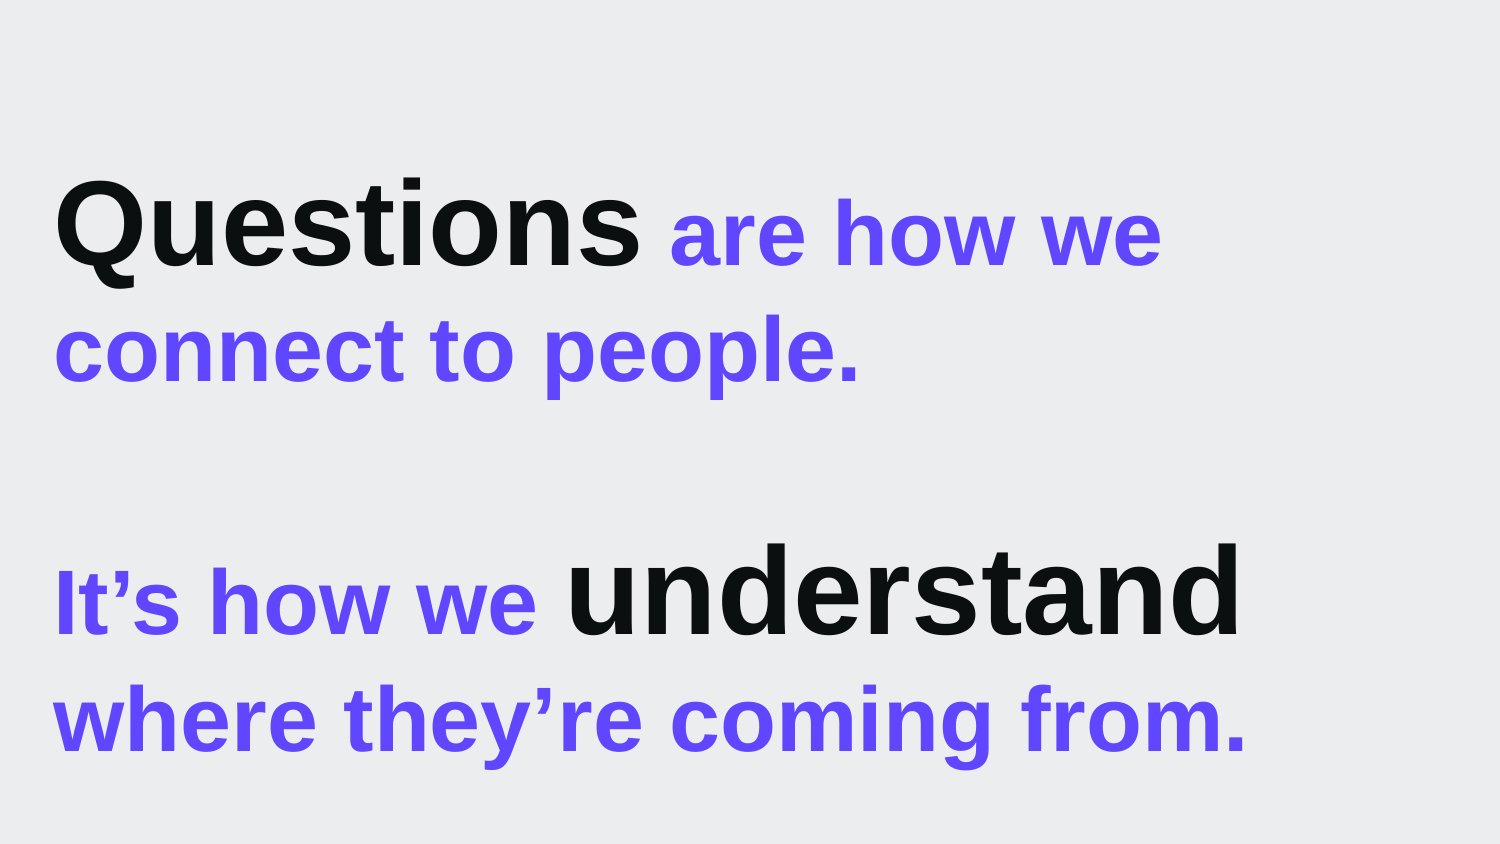

# Questions are how we connect to people.

It’s how we understand where they’re coming from.